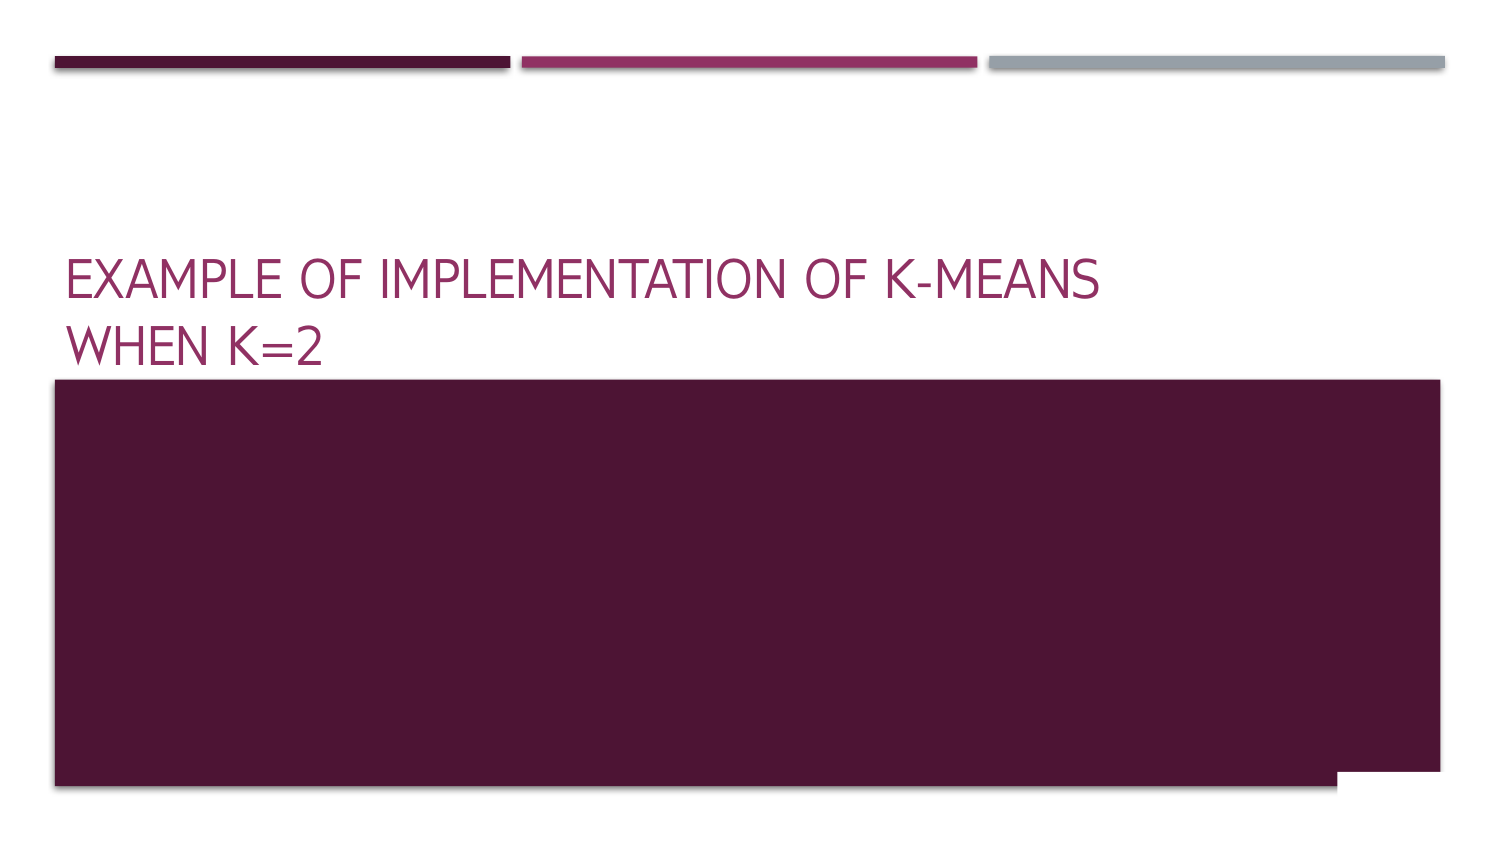

# Example of Implementation of k-Means when k=2